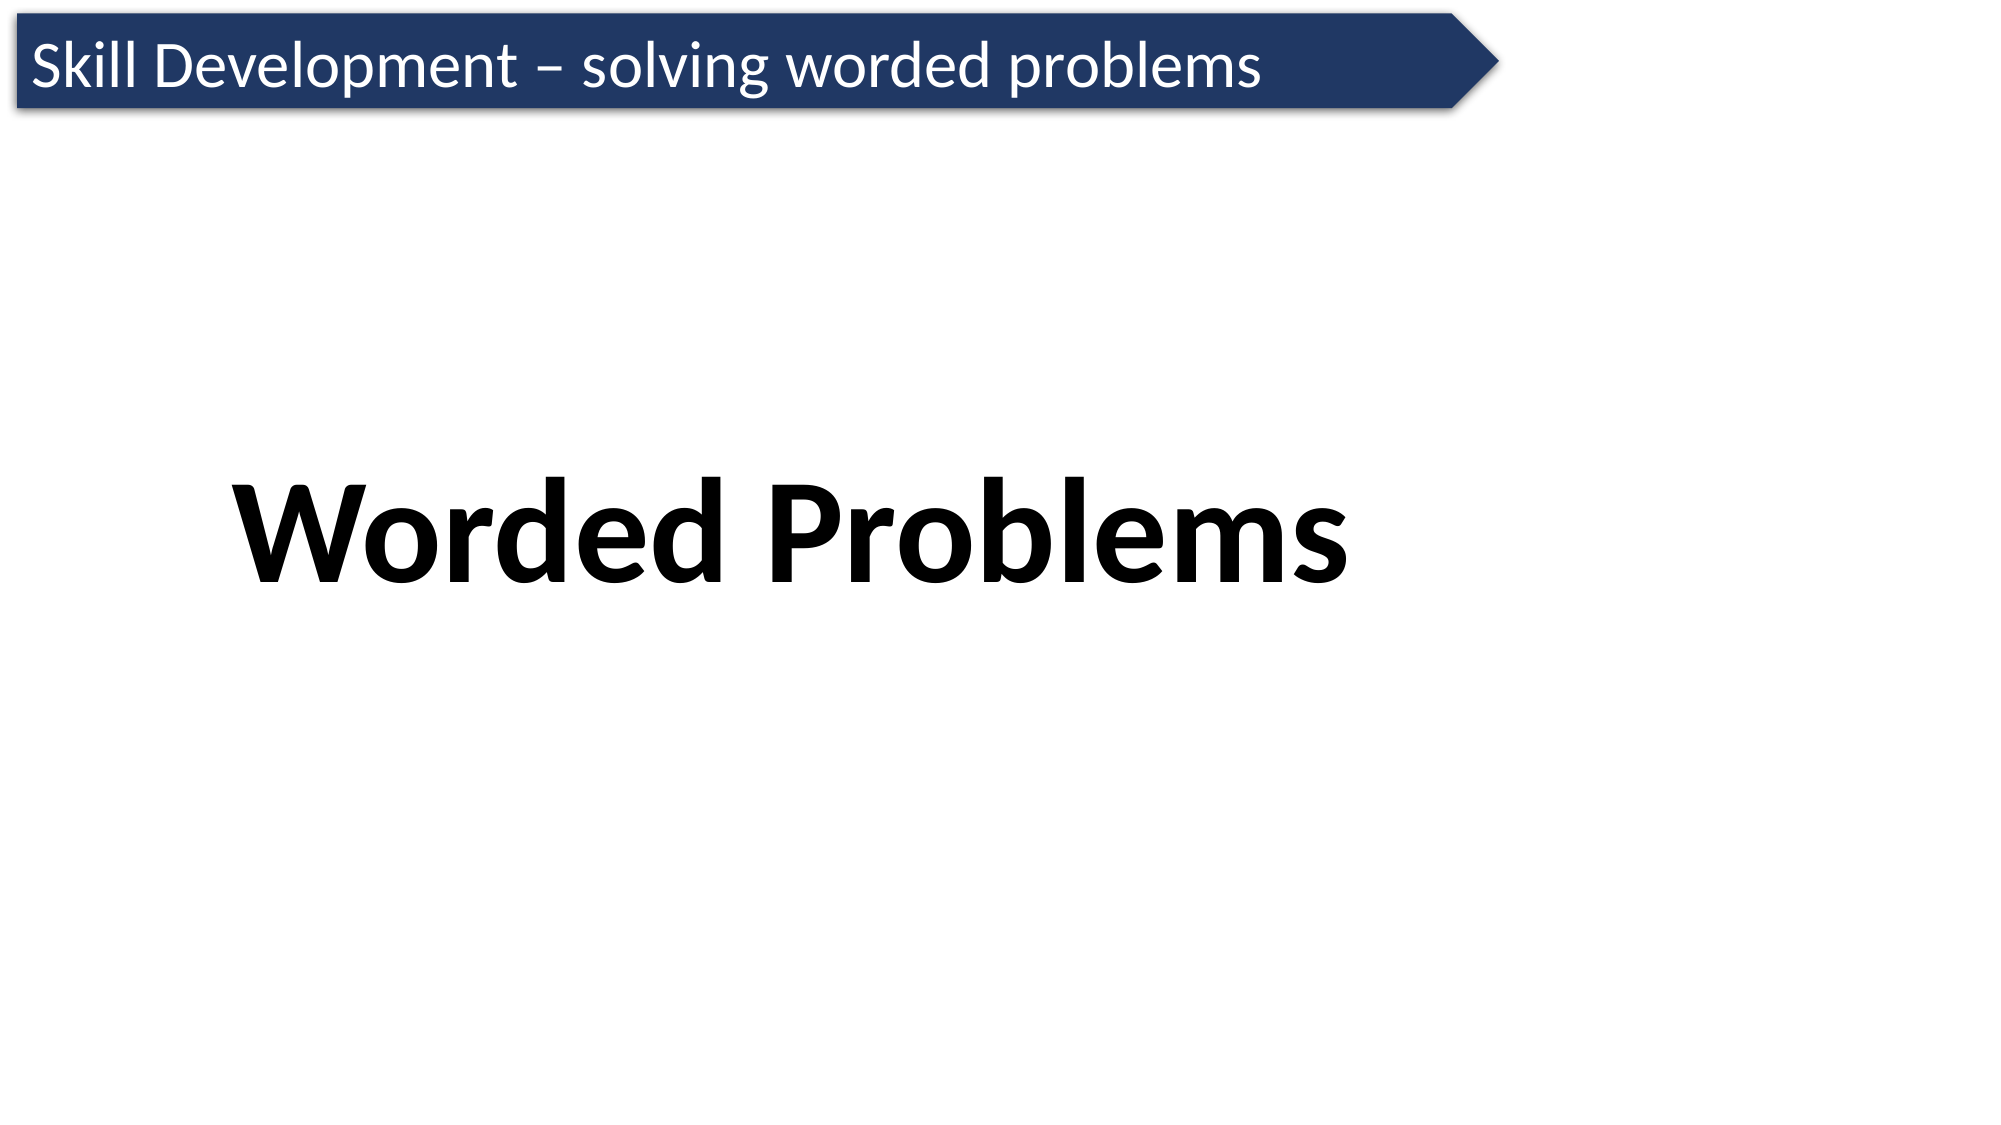

Skill Development – solving worded problems

Worded Problems